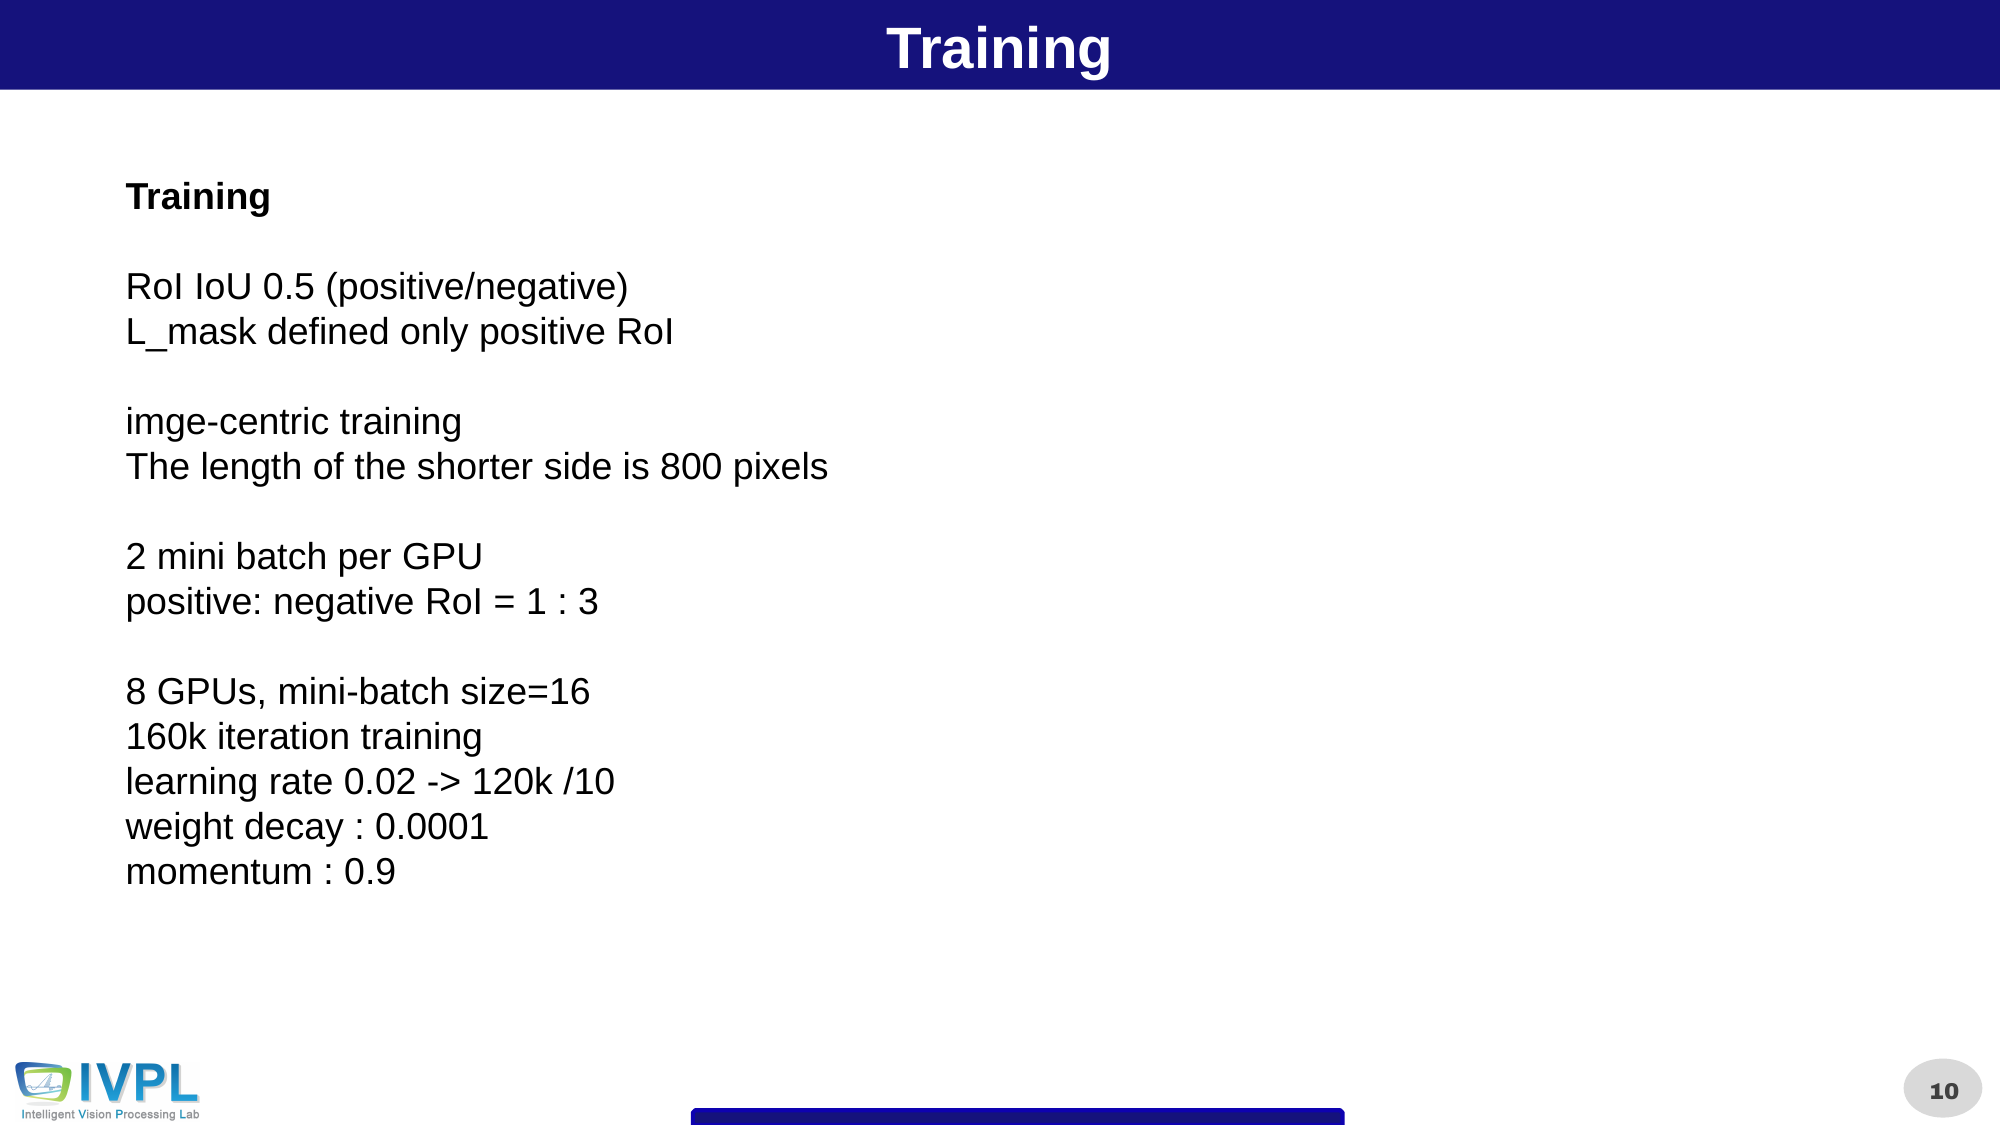

Training
Training

RoI IoU 0.5 (positive/negative)
L_mask defined only positive RoI

imge-centric training
The length of the shorter side is 800 pixels

2 mini batch per GPU
positive: negative RoI = 1 : 3

8 GPUs, mini-batch size=16
160k iteration training
learning rate 0.02 -> 120k /10
weight decay : 0.0001
momentum : 0.9